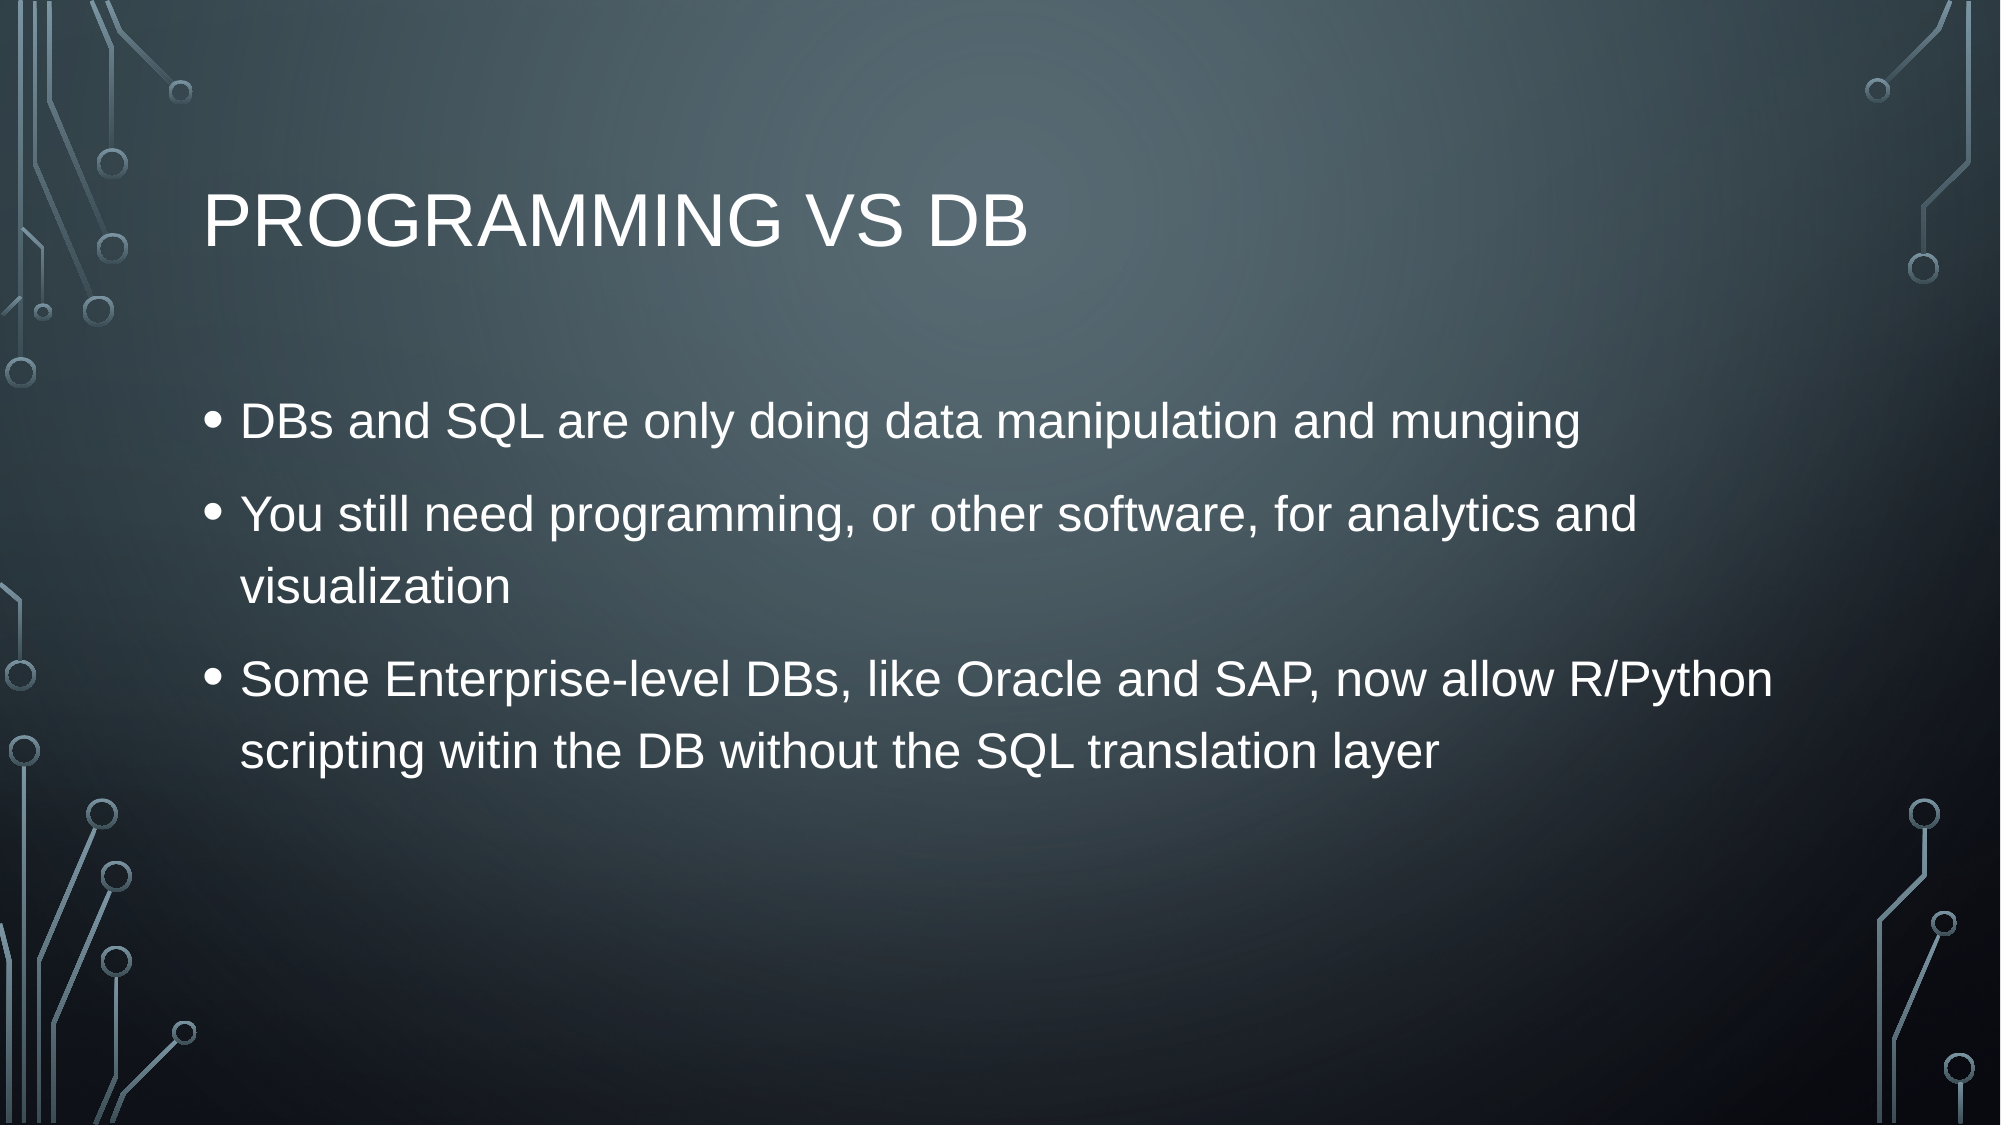

# Programming vs db
DBs and SQL are only doing data manipulation and munging
You still need programming, or other software, for analytics and visualization
Some Enterprise-level DBs, like Oracle and SAP, now allow R/Python scripting witin the DB without the SQL translation layer